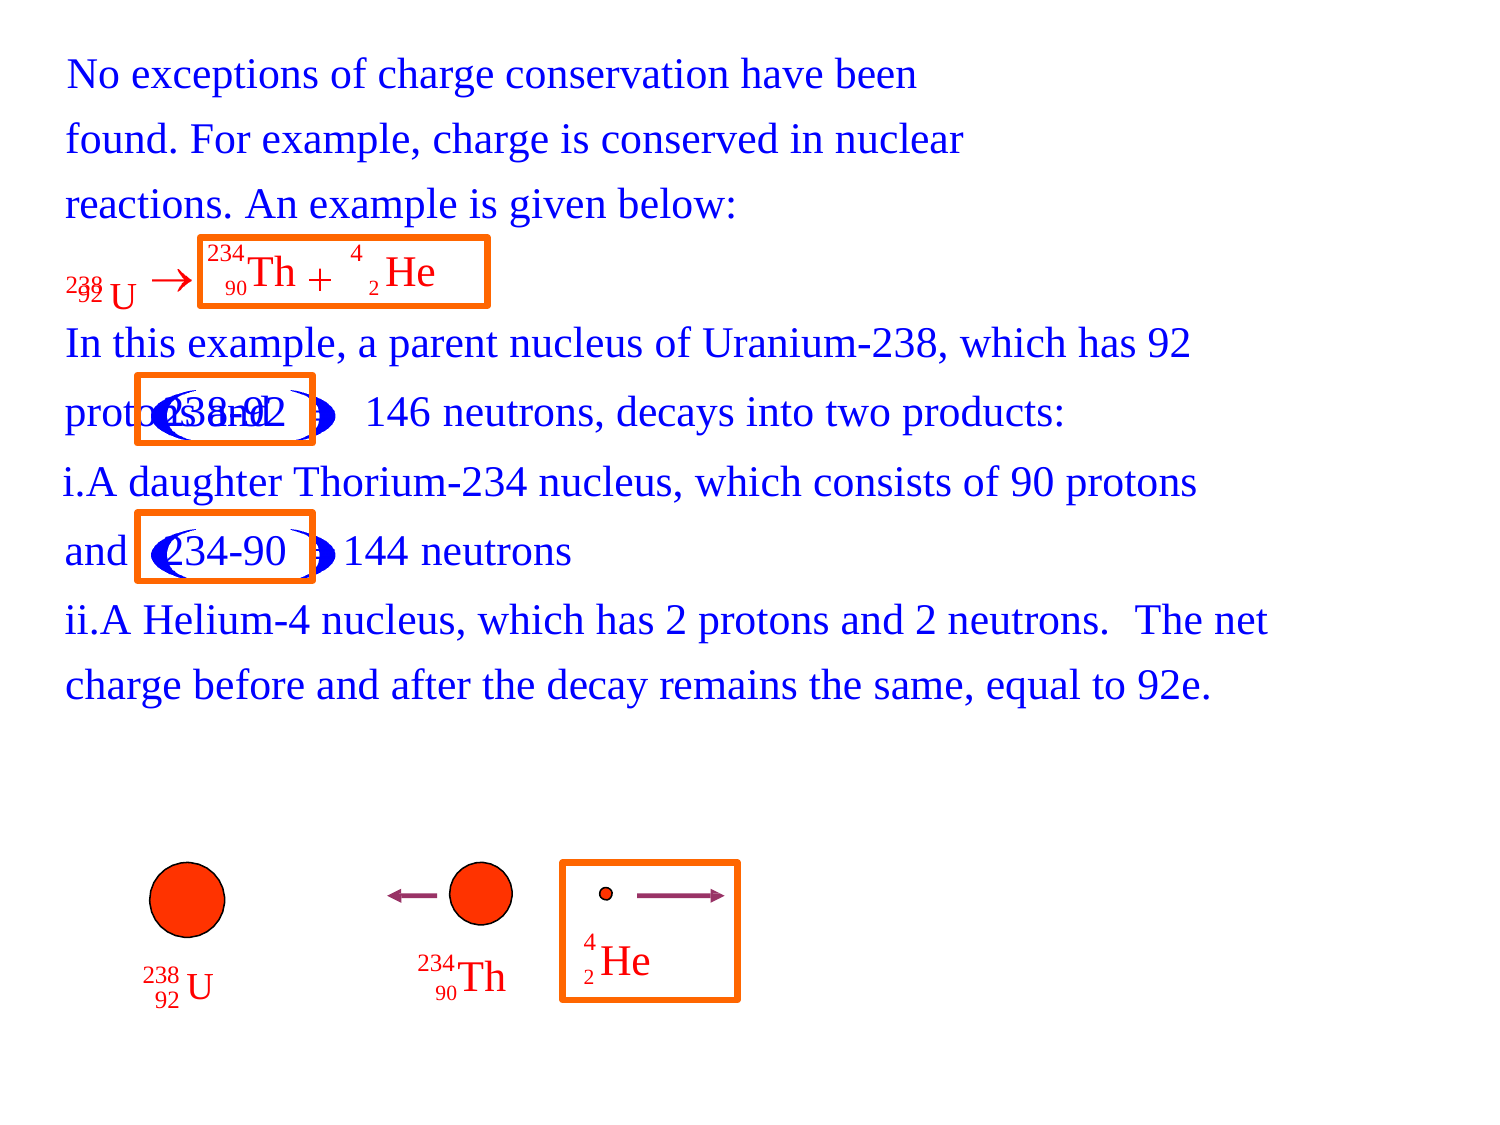

No exceptions of charge conservation have been found. For example, charge is conserved in nuclear reactions. An example is given below:
238 U

234	4
90Th	2 He

92
In this example, a parent nucleus of Uranium-238, which has 92 protons and	146 neutrons, decays into two products:
A daughter Thorium-234 nucleus, which consists of 90 protons and	144 neutrons
A Helium-4 nucleus, which has 2 protons and 2 neutrons.	The net charge before and after the decay remains the same, equal to 92e.

238-92

234-90

4
2 He
234
90Th
238
92 U